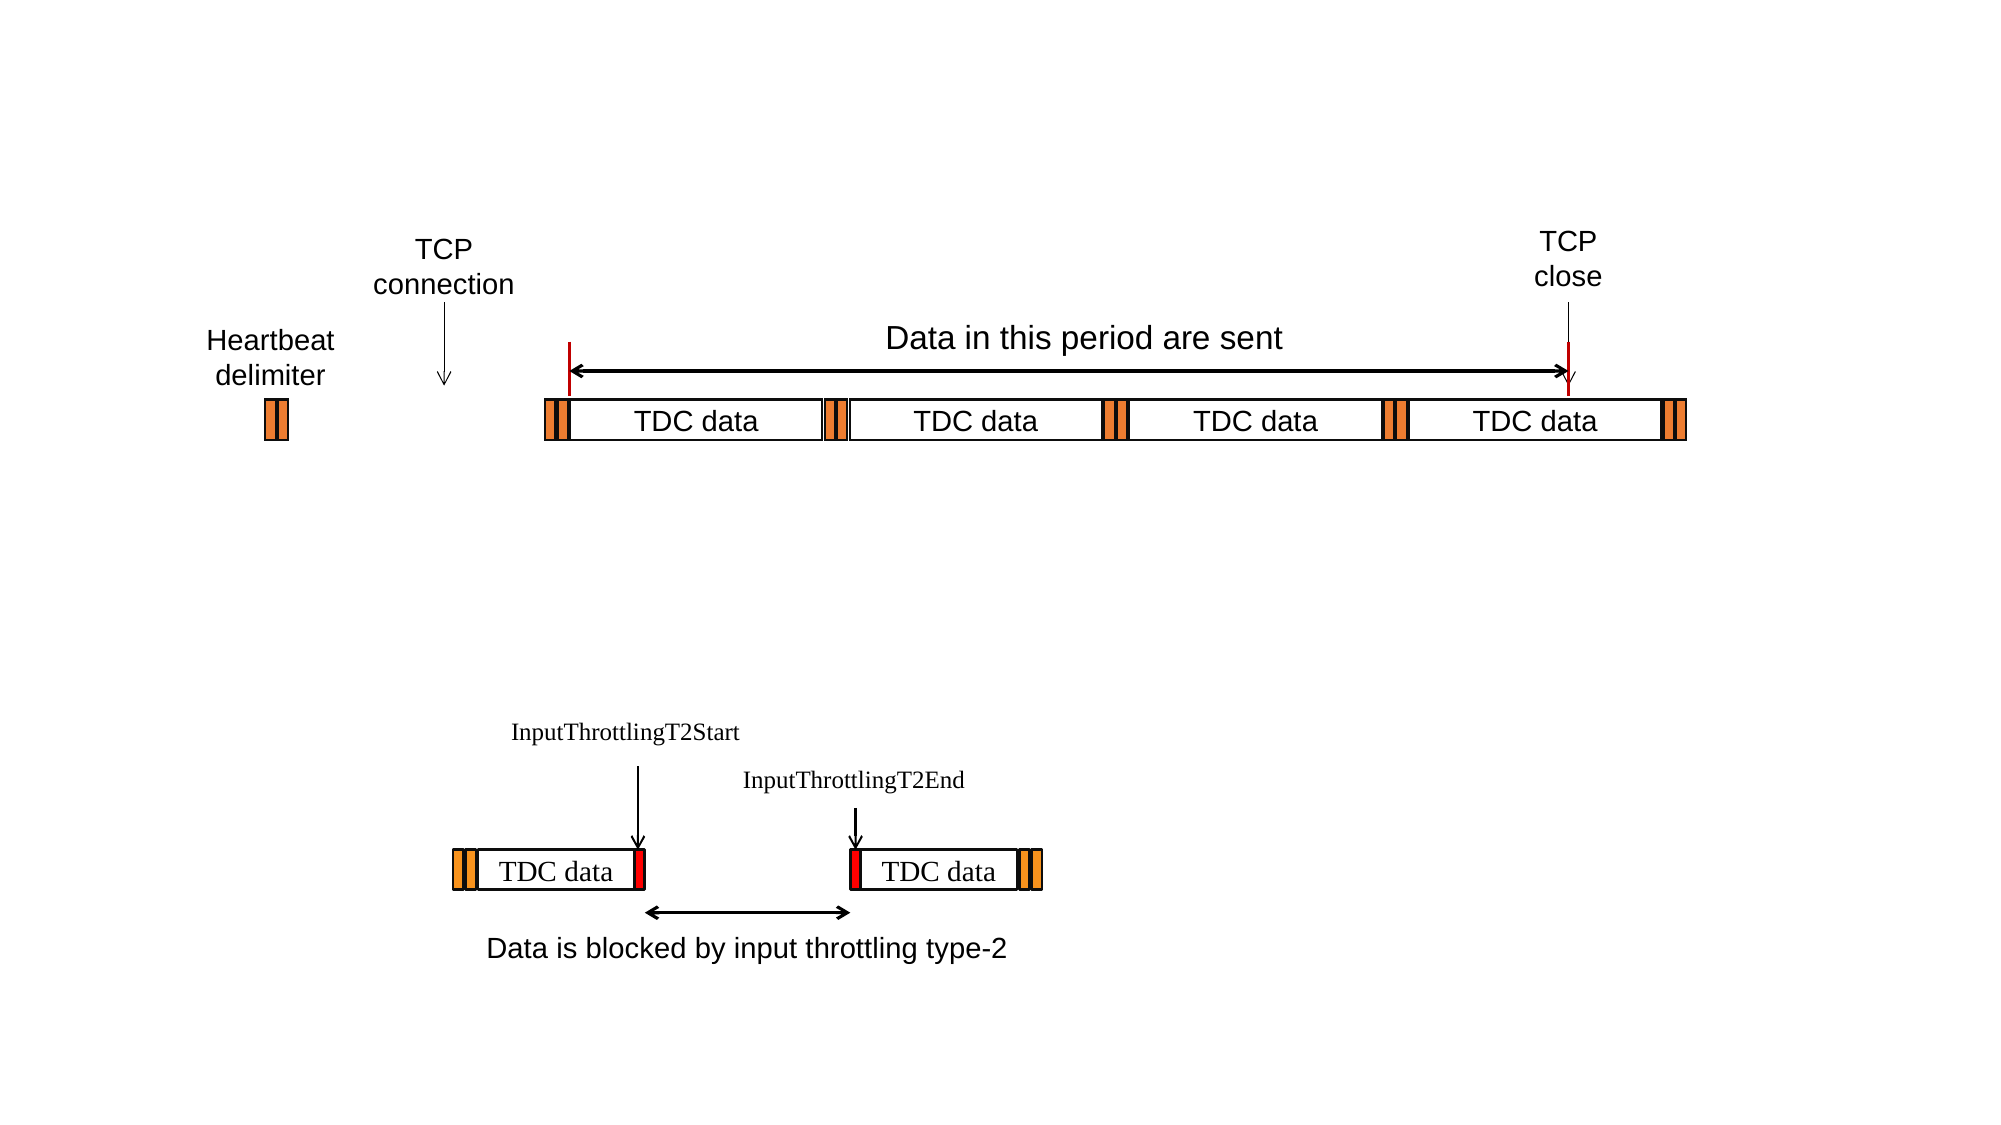

TCP
close
TCP
connection
Data in this period are sent
Heartbeat
delimiter

TDC data

TDC data

TDC data

TDC data

InputThrottlingT2Start
InputThrottlingT2End

TDC data

TDC data

Data is blocked by input throttling type-2